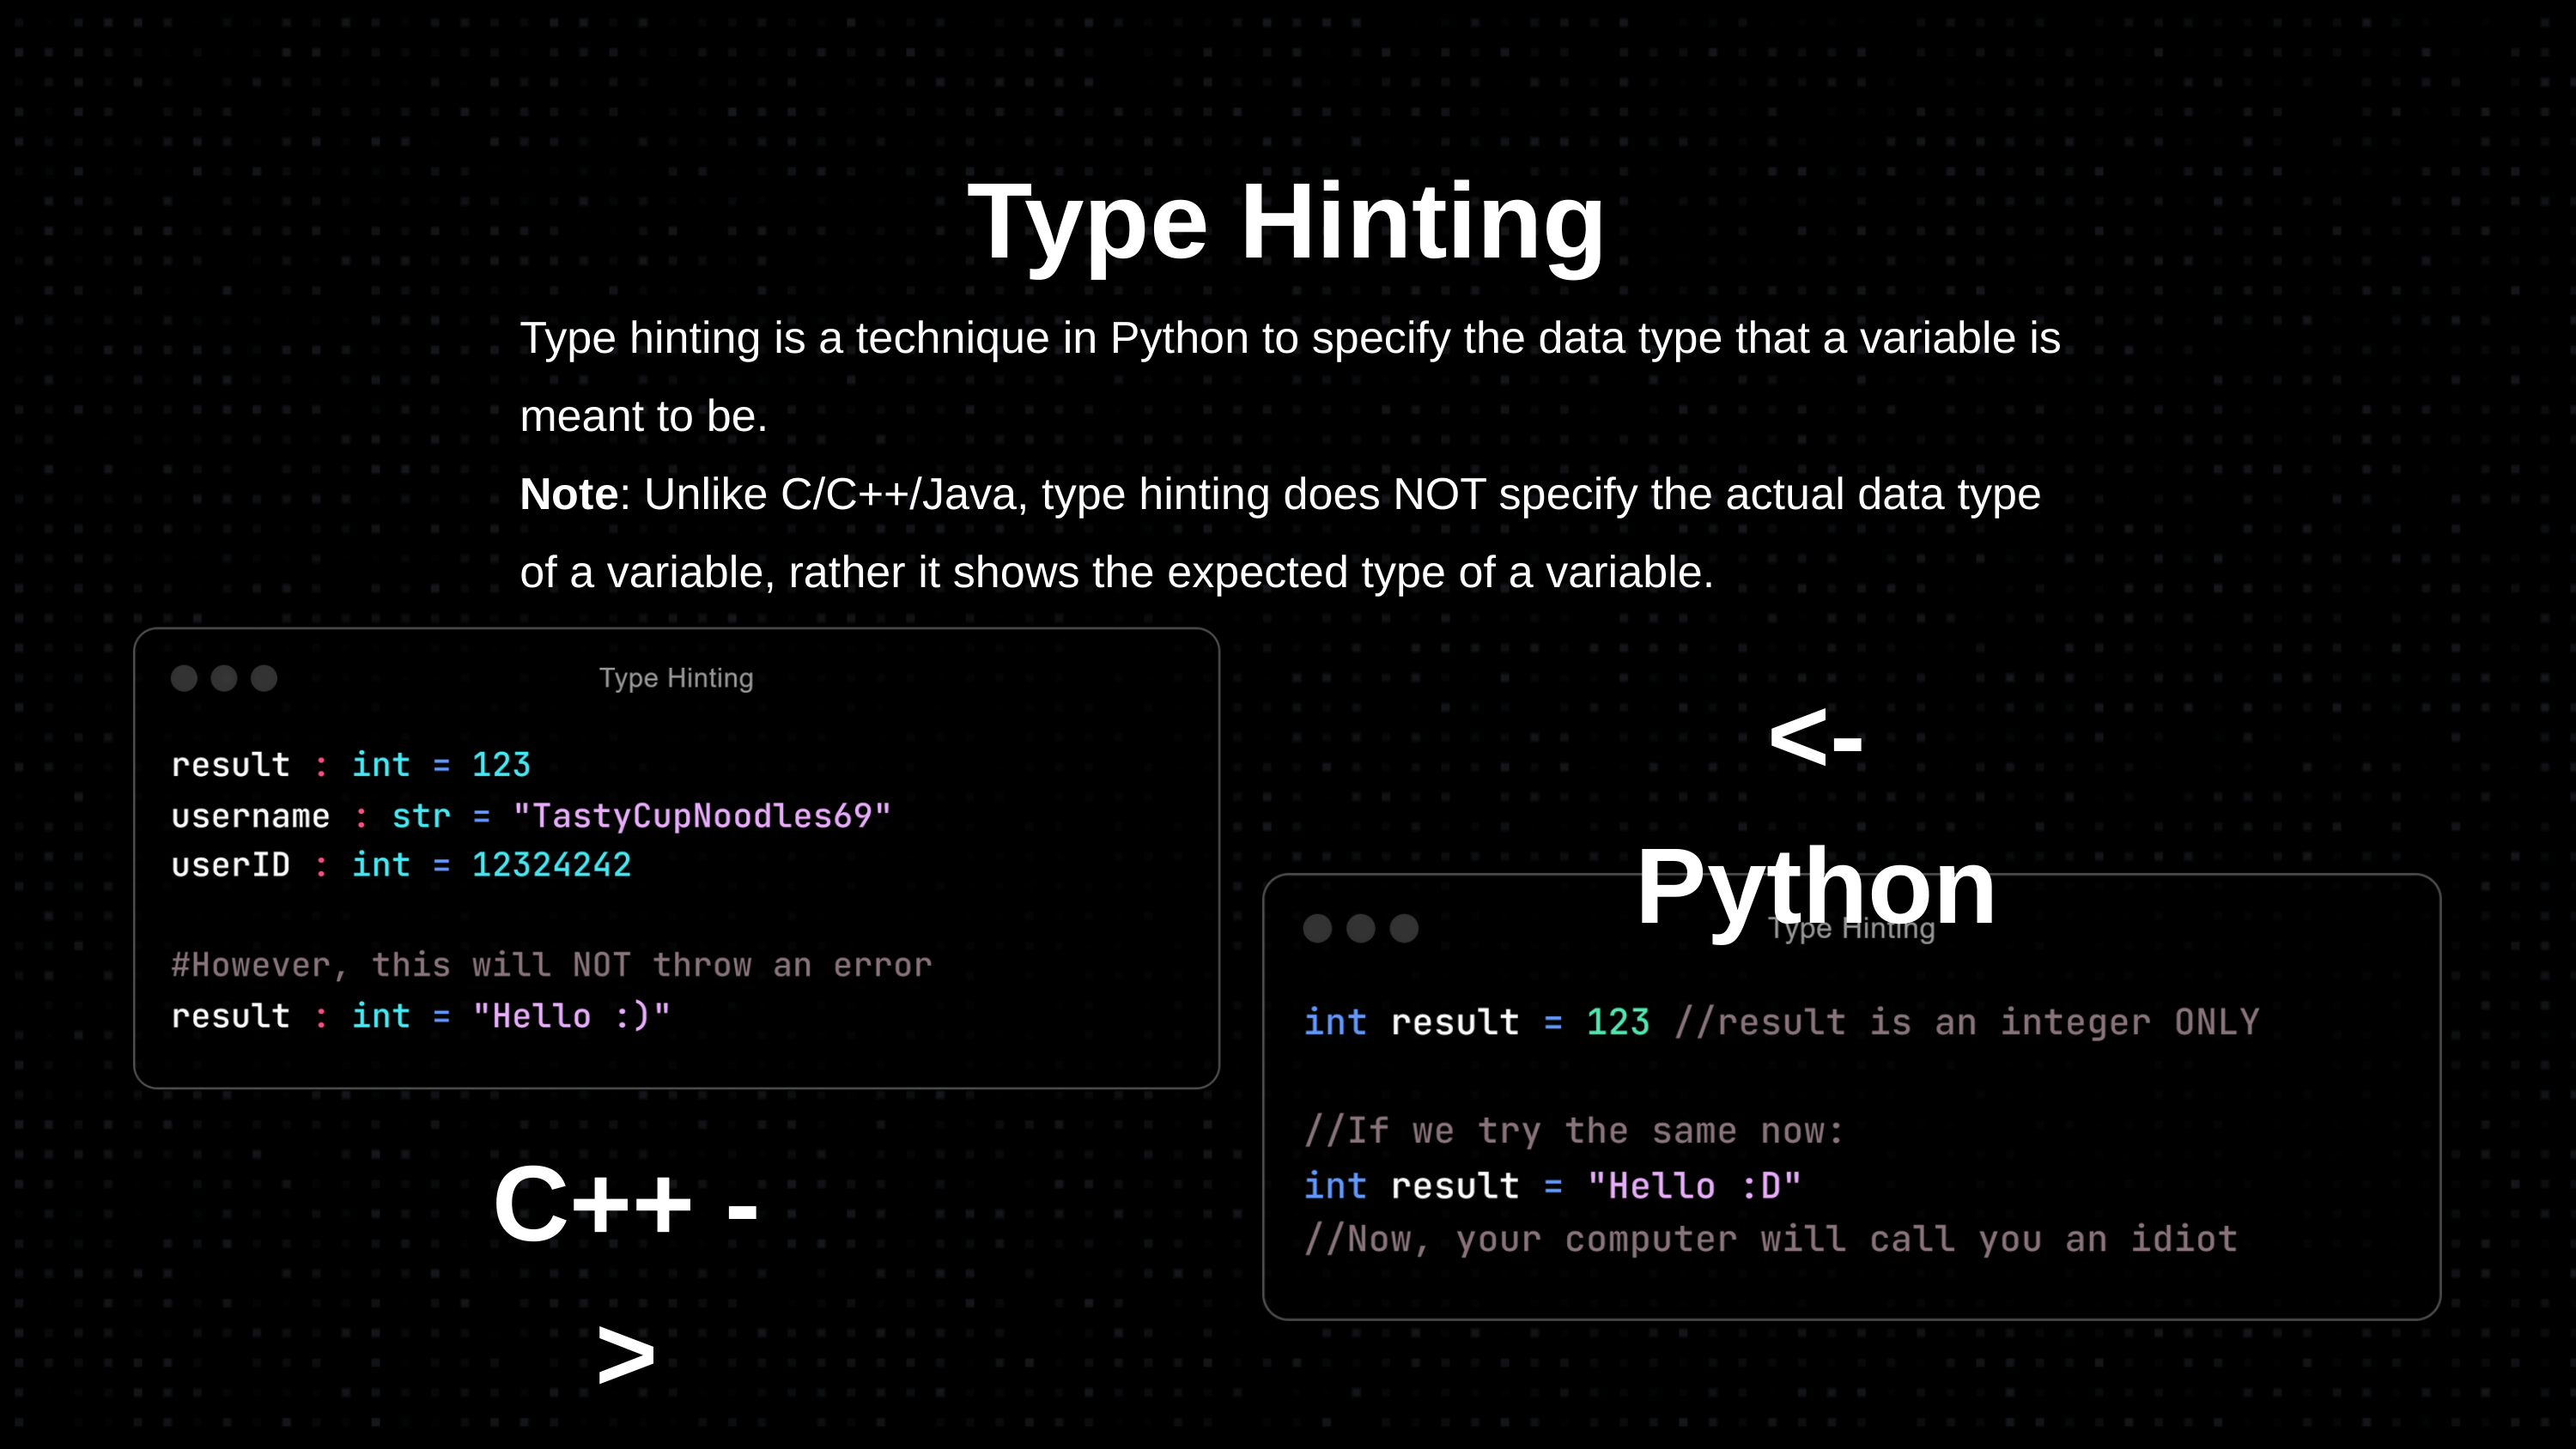

Type Hinting
Type hinting is a technique in Python to specify the data type that a variable is meant to be.
Note: Unlike C/C++/Java, type hinting does NOT specify the actual data type of a variable, rather it shows the expected type of a variable.

<- Python

C++ ->